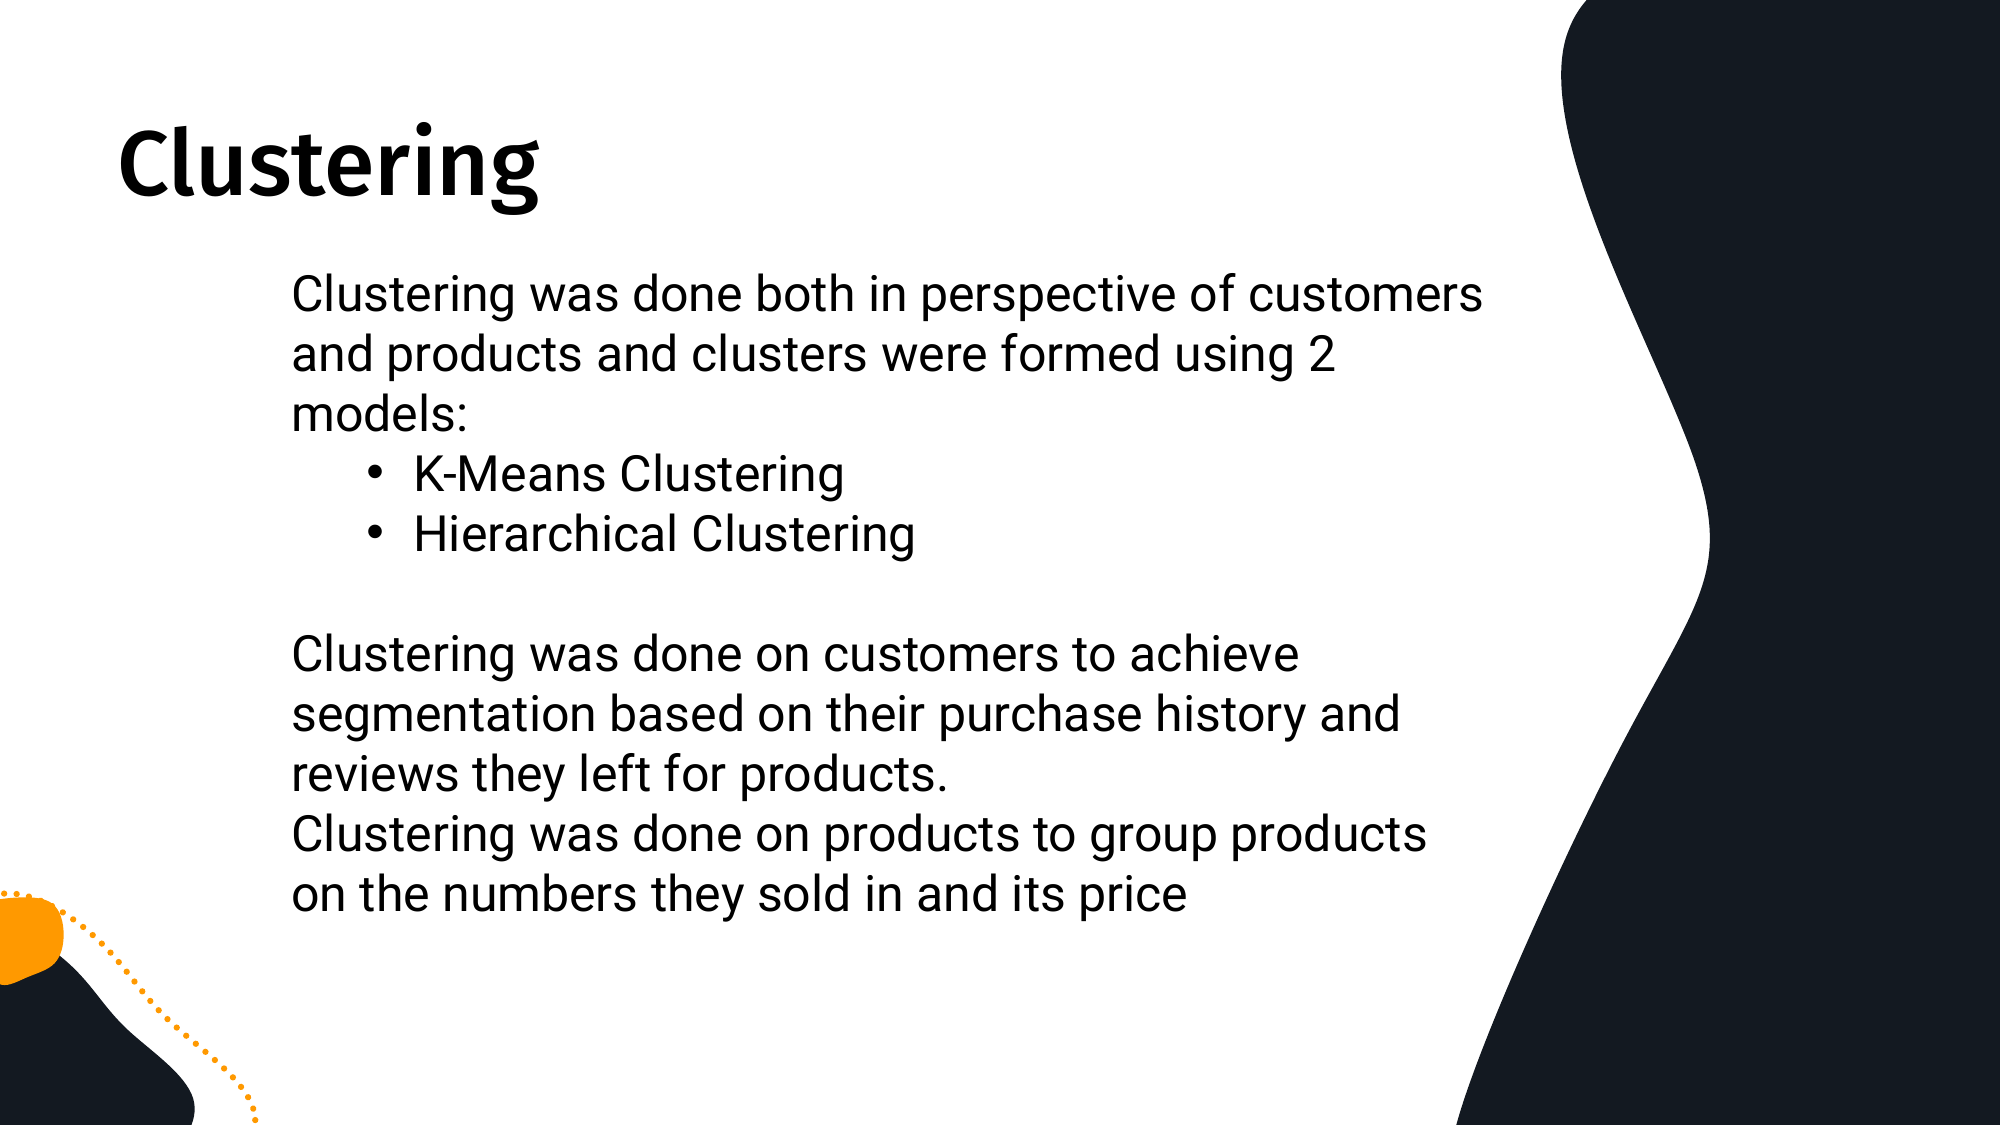

Clustering
Clustering was done both in perspective of customers and products and clusters were formed using 2 models:
K-Means Clustering
Hierarchical Clustering

Clustering was done on customers to achieve segmentation based on their purchase history and reviews they left for products.
Clustering was done on products to group products on the numbers they sold in and its price